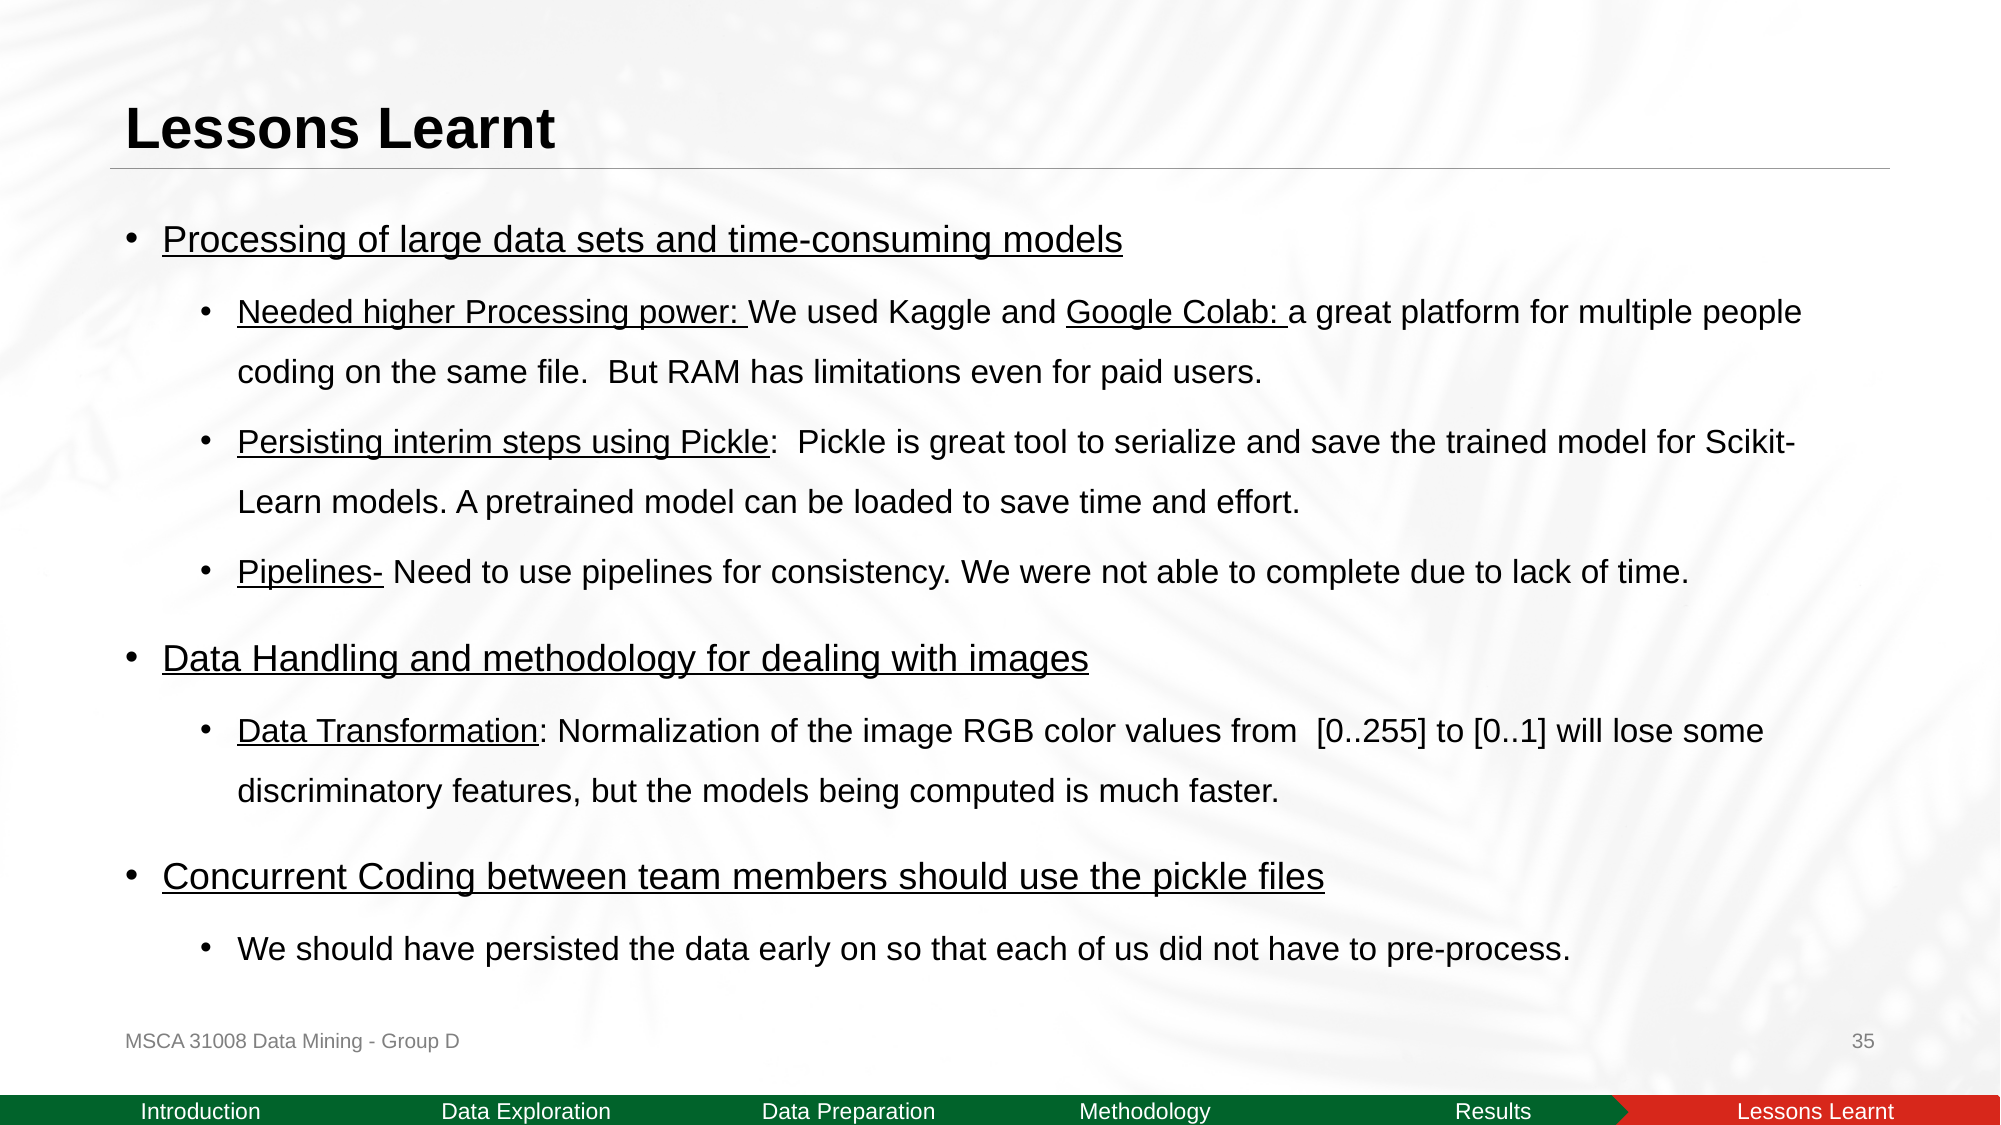

# Lessons Learnt​
Processing of large data sets and time-consuming models
Needed higher Processing power: We used Kaggle and Google Colab: a great platform for multiple people coding on the same file.  But RAM has limitations even for paid users.
Persisting interim steps using Pickle​:  Pickle is great tool to serialize and save the trained model for Scikit-Learn models. A pretrained model can be loaded to save time and effort.
Pipelines- Need to use pipelines for consistency. We were not able to complete due to lack of time.
Data Handling and methodology for dealing with images
Data Transformation: Normalization of the image RGB color values from  [0..255] to [0..1] will lose some discriminatory features, but the models being computed is much faster.
Concurrent Coding between team members should use the pickle files
We should have persisted the data early on so that each of us did not have to pre-process.
MSCA 31008 Data Mining - Group D
35
Introduction
Data Exploration
Data Preparation
Methodology
Results
Lessons Learnt